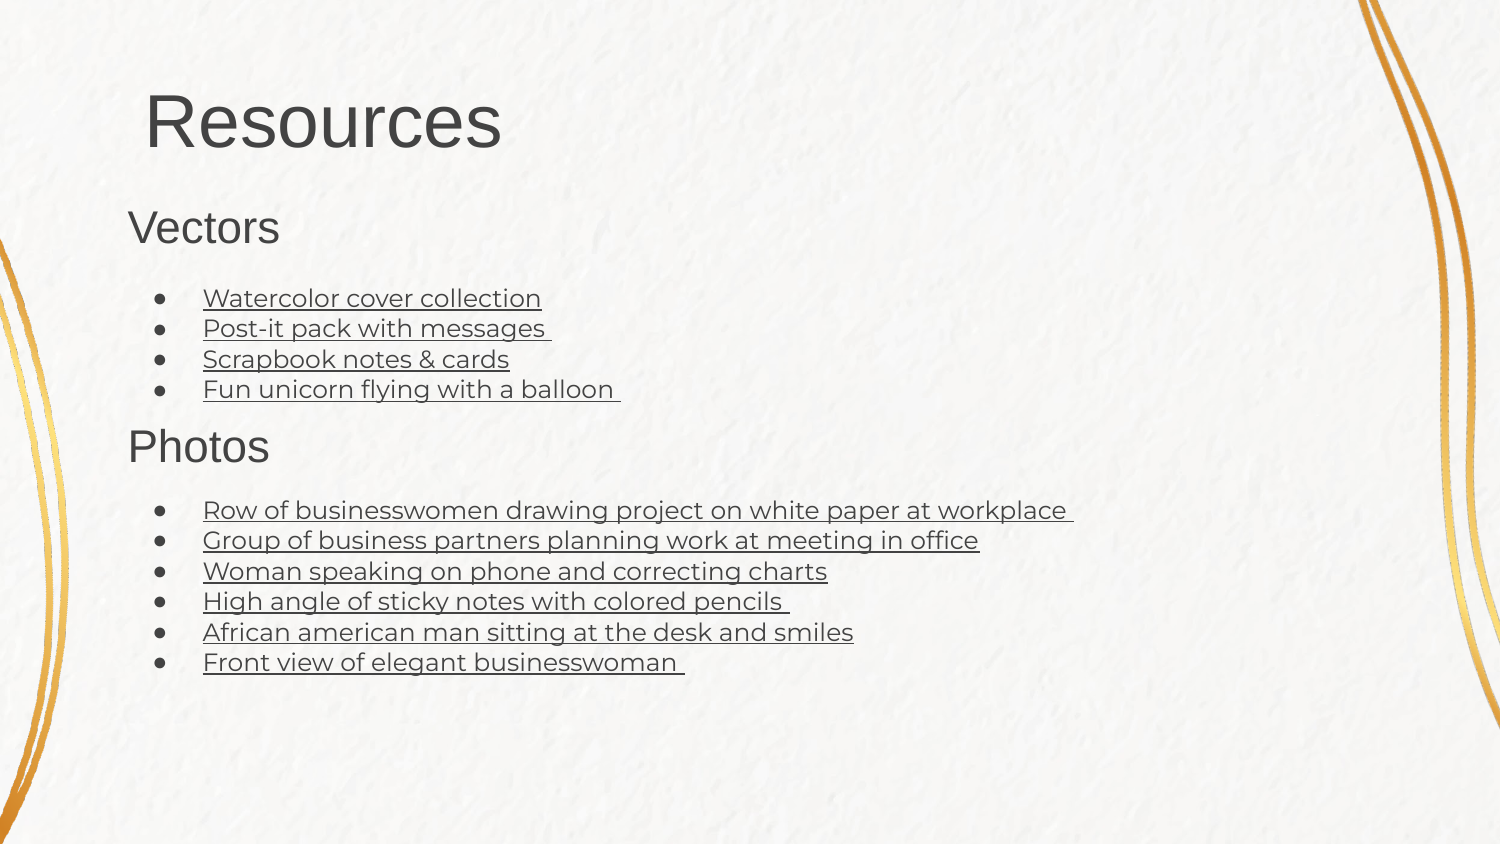

# Resources
Vectors

Watercolor cover collection
Post-it pack with messages
Scrapbook notes & cards
Fun unicorn flying with a balloon

Photos

Row of businesswomen drawing project on white paper at workplace
Group of business partners planning work at meeting in office
Woman speaking on phone and correcting charts
High angle of sticky notes with colored pencils
African american man sitting at the desk and smiles
Front view of elegant businesswoman